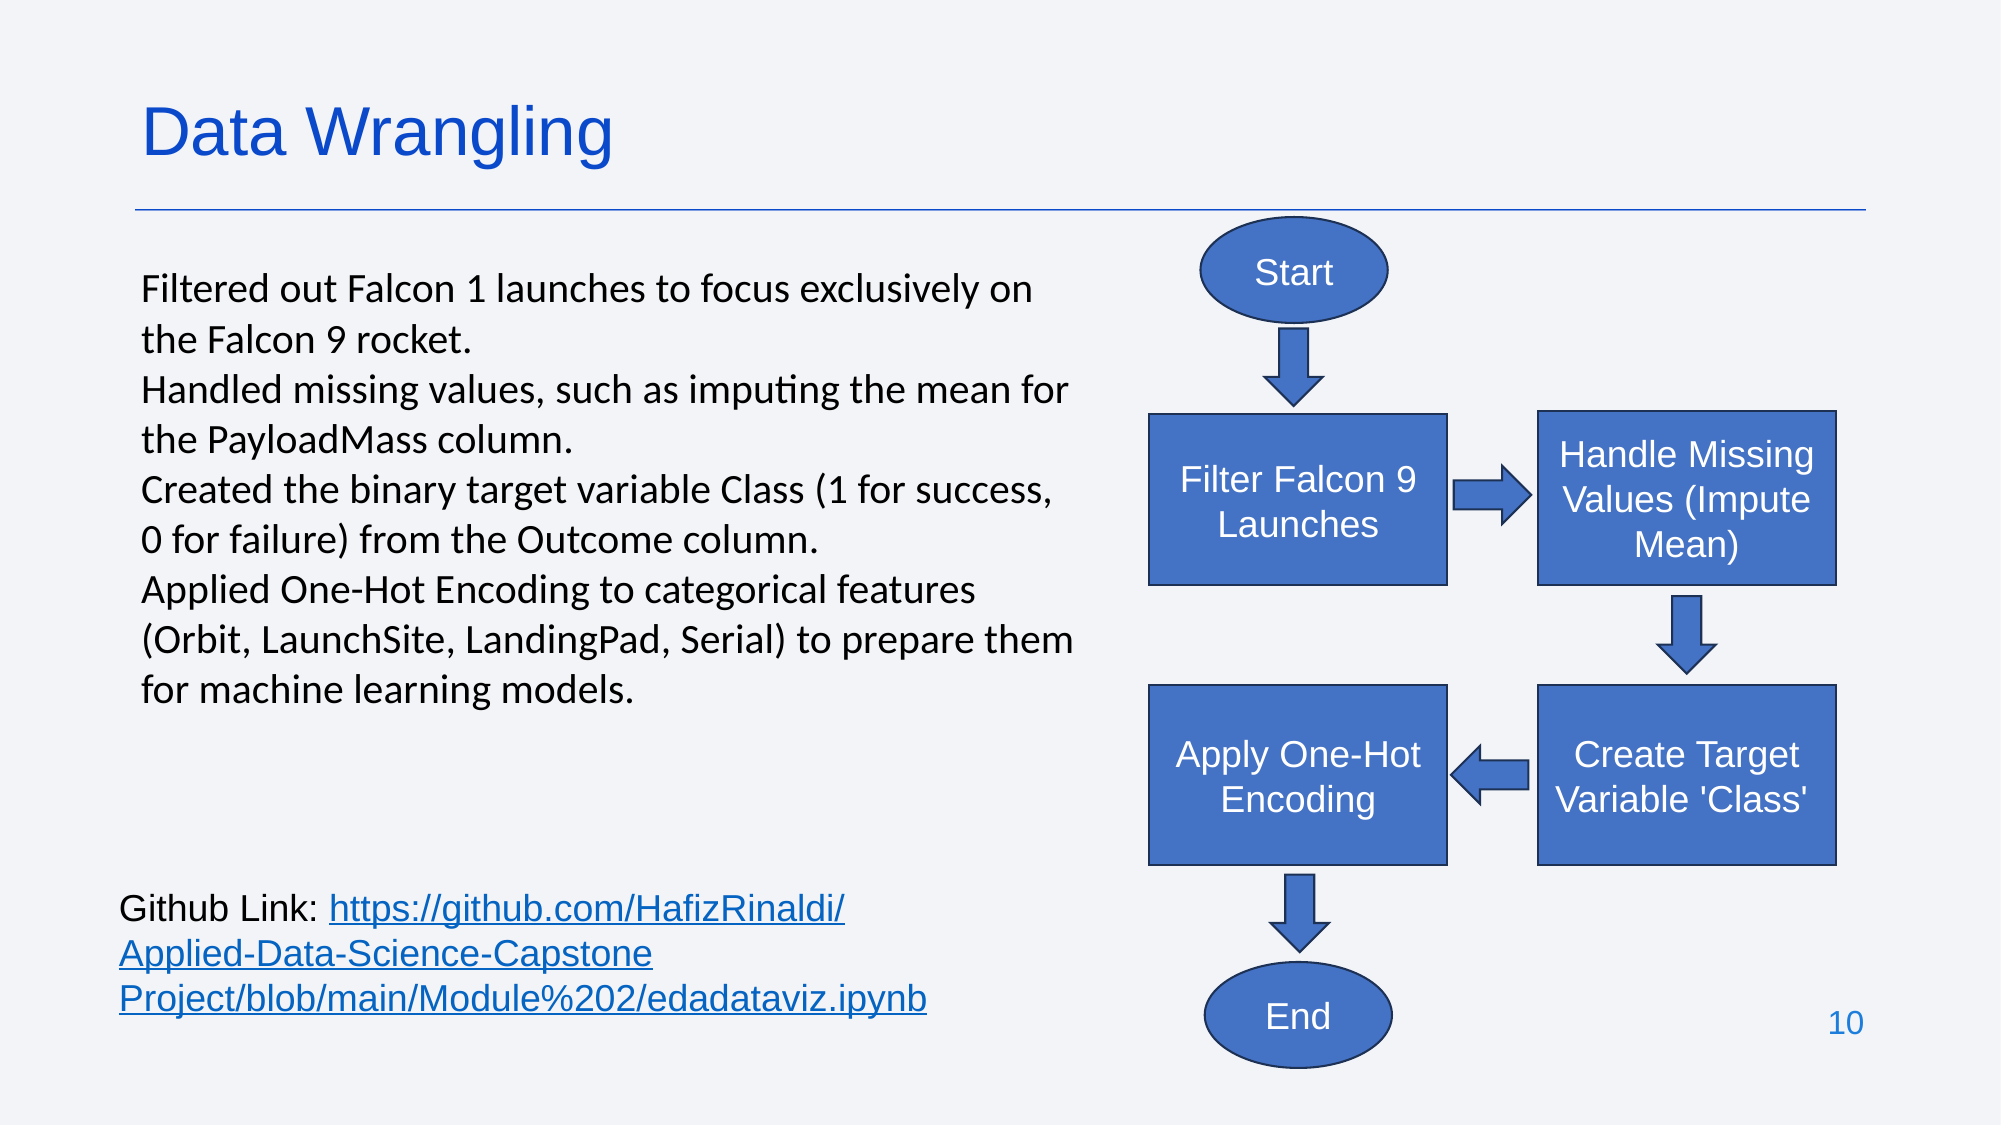

Data Wrangling
Start
Filtered out Falcon 1 launches to focus exclusively on the Falcon 9 rocket.
Handled missing values, such as imputing the mean for the PayloadMass column.
Created the binary target variable Class (1 for success, 0 for failure) from the Outcome column.
Applied One-Hot Encoding to categorical features (Orbit, LaunchSite, LandingPad, Serial) to prepare them for machine learning models.

Handle Missing Values (Impute Mean)
Filter Falcon 9 Launches

Create Target Variable 'Class'
Apply One-Hot Encoding

Github Link: https://github.com/HafizRinaldi/
Applied-Data-Science-Capstone
Project/blob/main/Module%202/edadataviz.ipynb
End
10